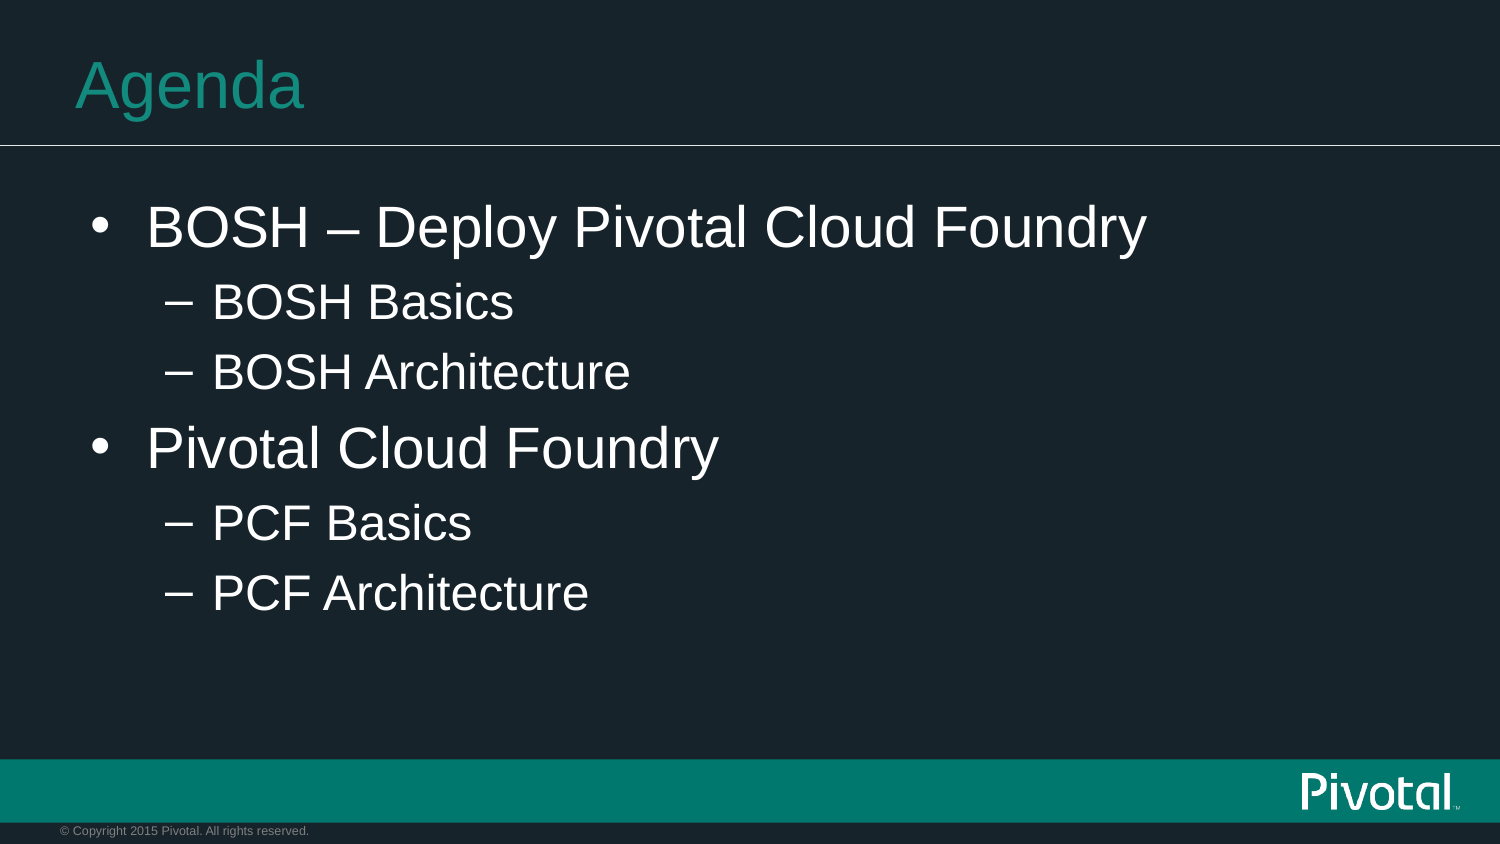

# Agenda
BOSH – Deploy Pivotal Cloud Foundry
BOSH Basics
BOSH Architecture
Pivotal Cloud Foundry
PCF Basics
PCF Architecture